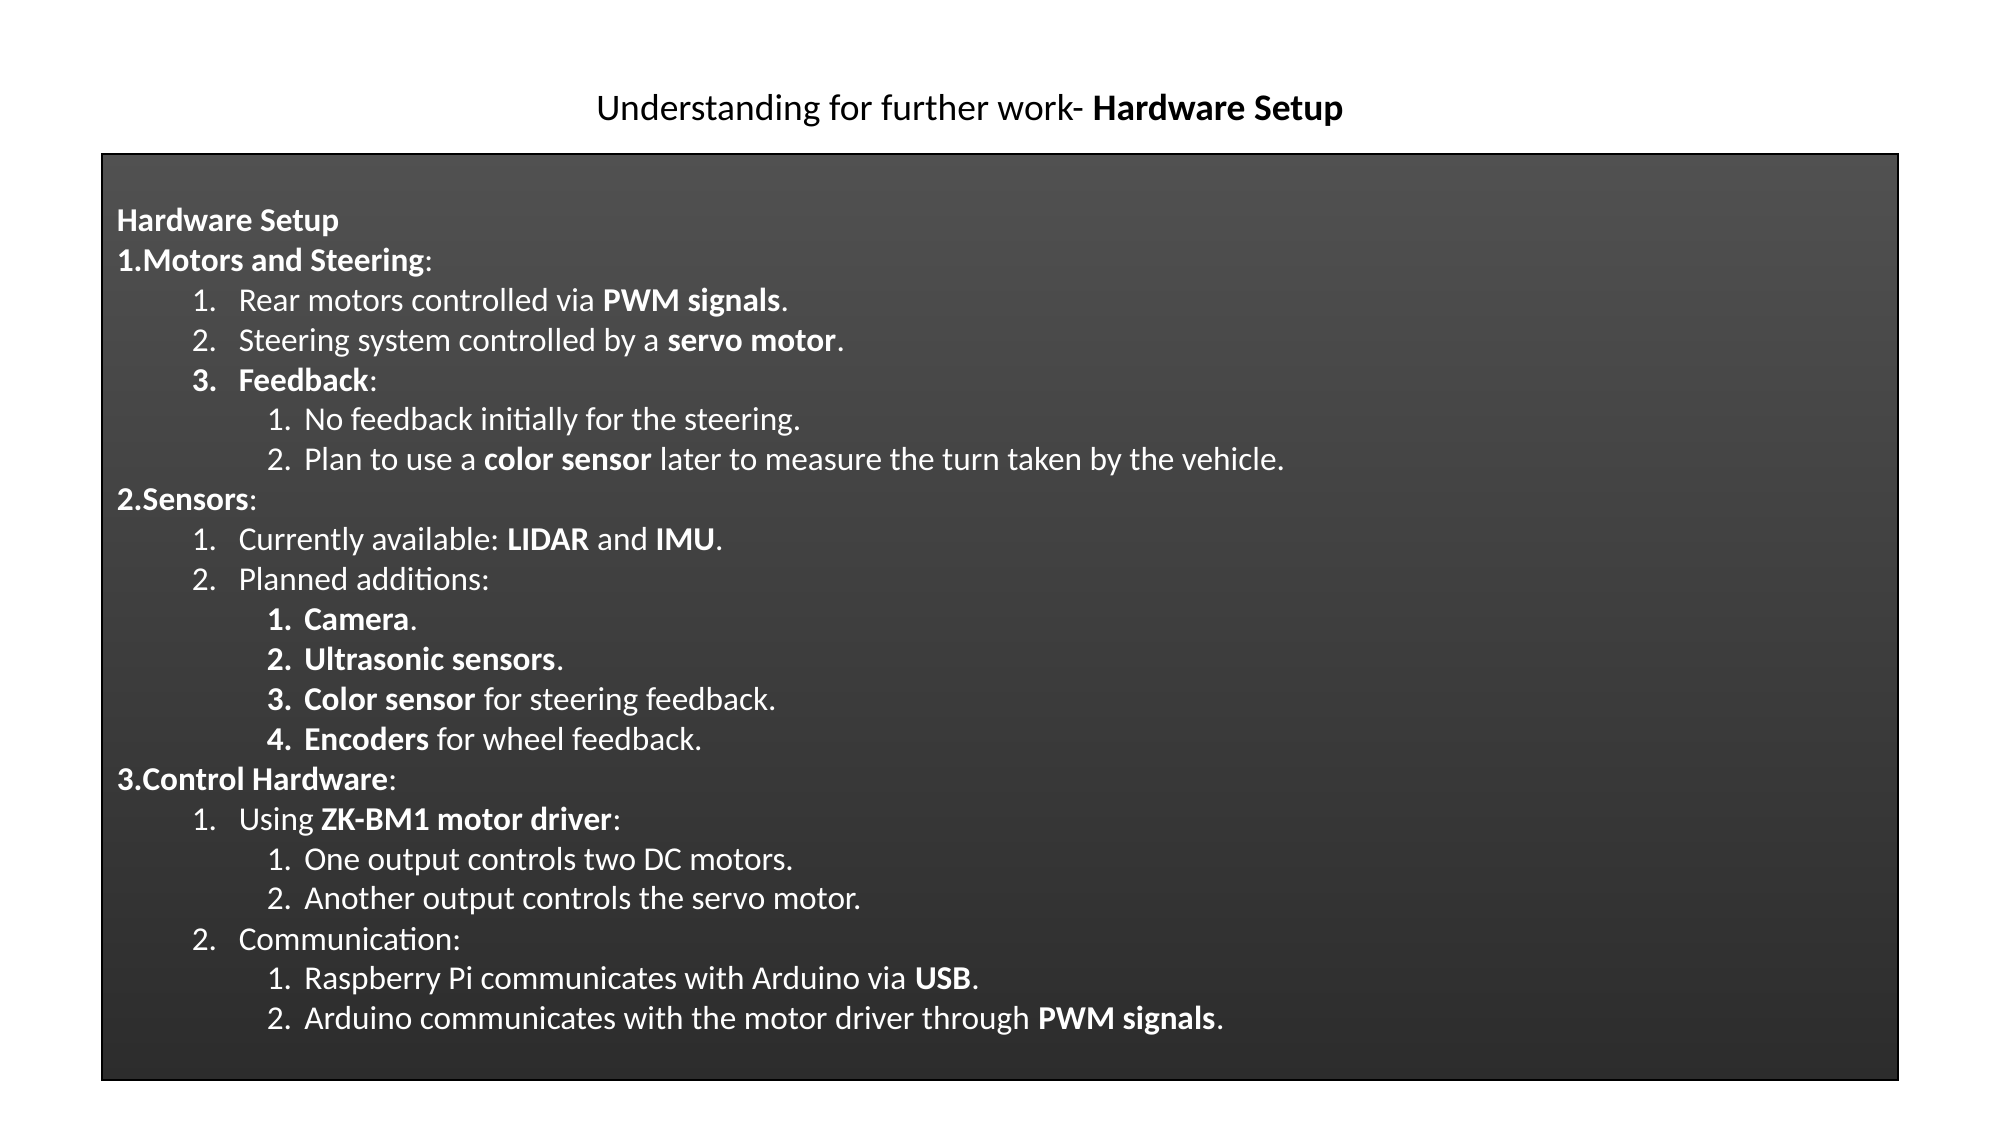

Understanding for further work- Hardware Setup

Hardware Setup
Motors and Steering:
Rear motors controlled via PWM signals.
Steering system controlled by a servo motor.
Feedback:
No feedback initially for the steering.
Plan to use a color sensor later to measure the turn taken by the vehicle.
Sensors:
Currently available: LIDAR and IMU.
Planned additions:
Camera.
Ultrasonic sensors.
Color sensor for steering feedback.
Encoders for wheel feedback.
Control Hardware:
Using ZK-BM1 motor driver:
One output controls two DC motors.
Another output controls the servo motor.
Communication:
Raspberry Pi communicates with Arduino via USB.
Arduino communicates with the motor driver through PWM signals.